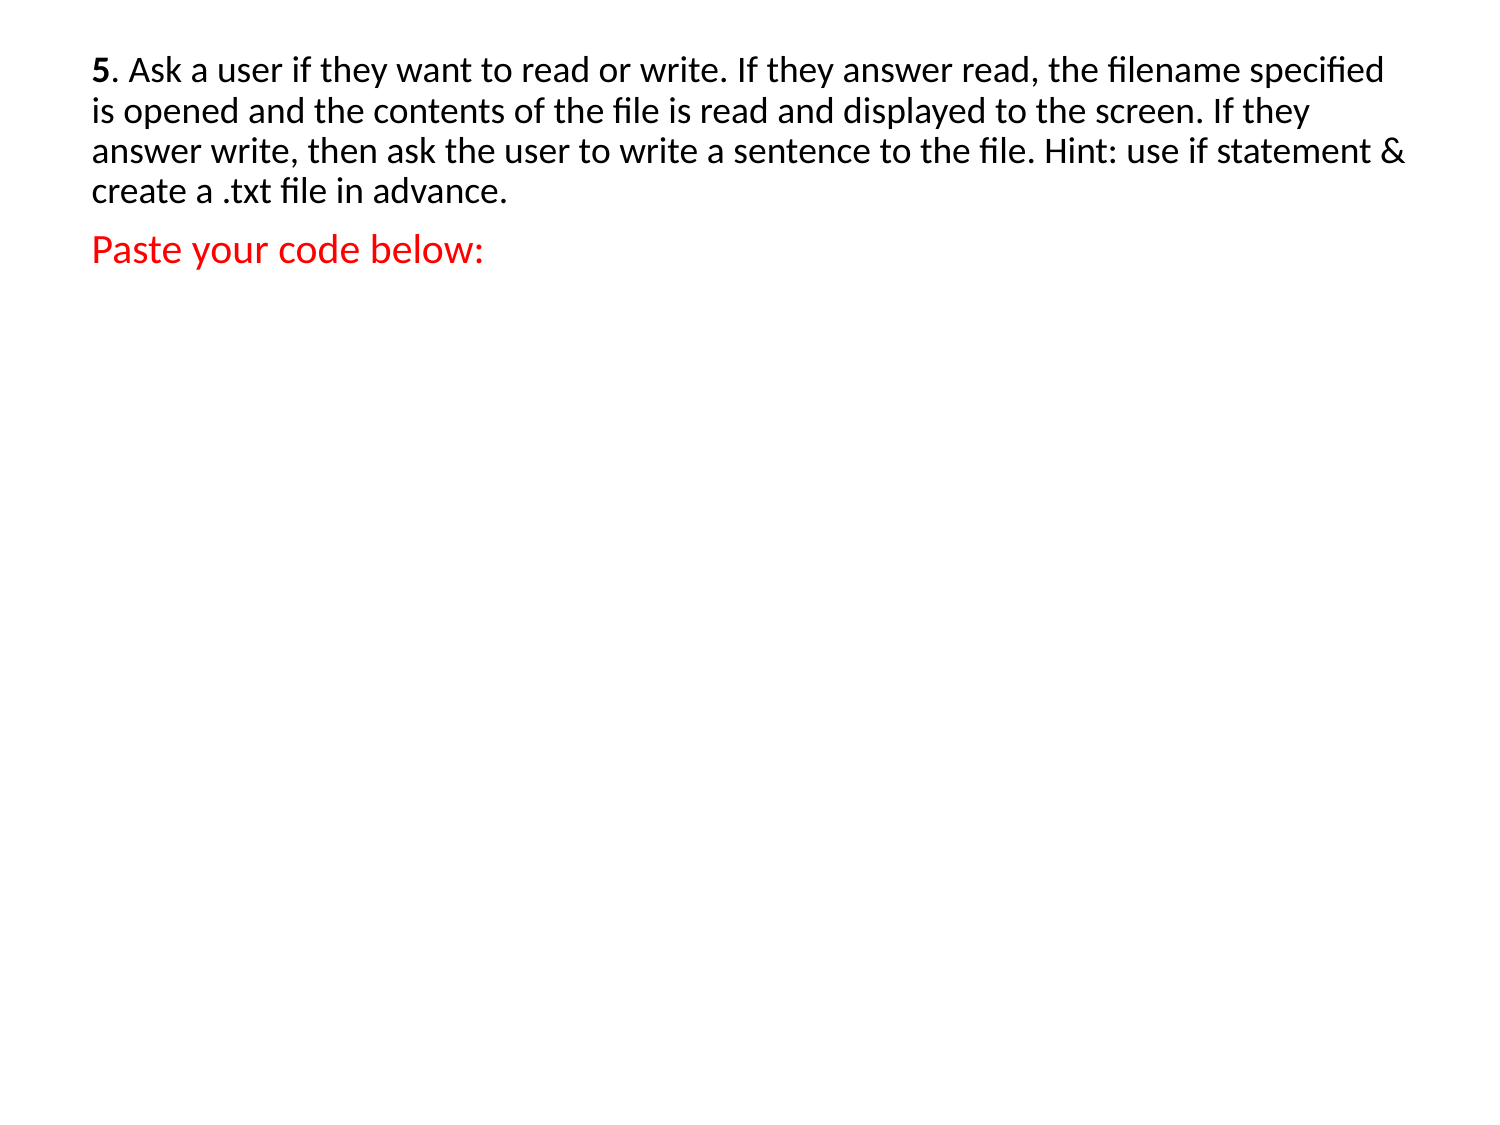

5. Ask a user if they want to read or write. If they answer read, the filename specified is opened and the contents of the file is read and displayed to the screen. If they answer write, then ask the user to write a sentence to the file. Hint: use if statement & create a .txt file in advance.
Paste your code below: